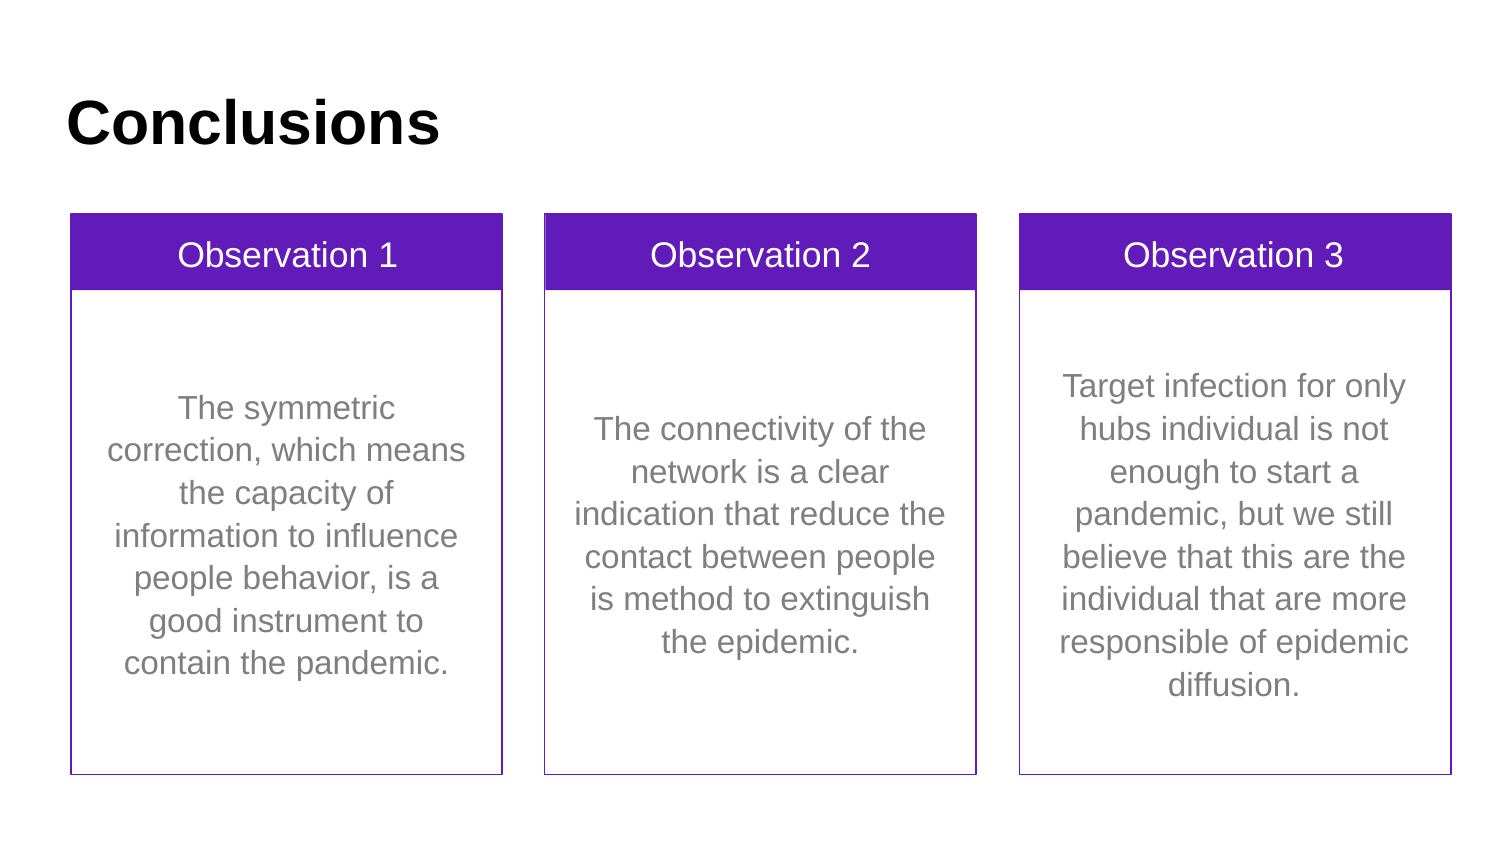

# Conclusions

Observation 1

Observation 2

Observation 3
The symmetric correction, which means the capacity of information to influence people behavior, is a good instrument to contain the pandemic.
The connectivity of the network is a clear indication that reduce the contact between people is method to extinguish the epidemic.
Target infection for only hubs individual is not enough to start a pandemic, but we still believe that this are the individual that are more responsible of epidemic diffusion.